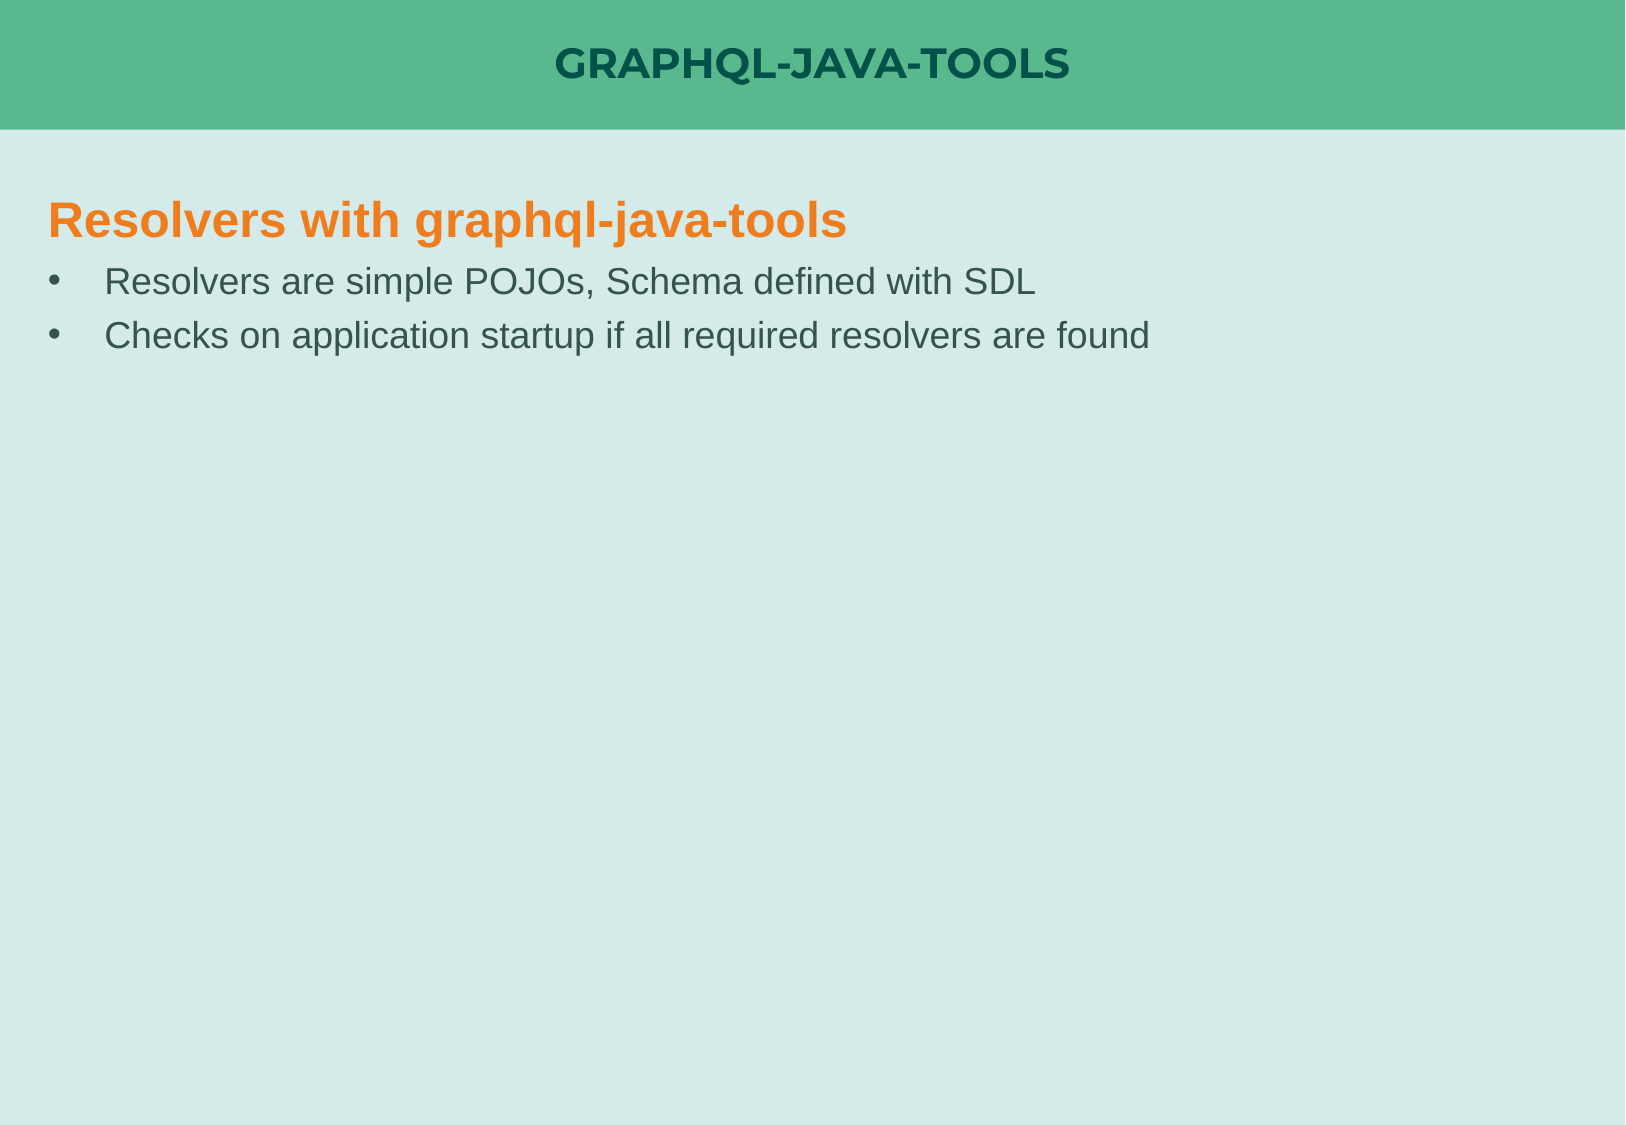

# graphql-java-tools
Resolvers with graphql-java-tools
Resolvers are simple POJOs, Schema defined with SDL
Checks on application startup if all required resolvers are found